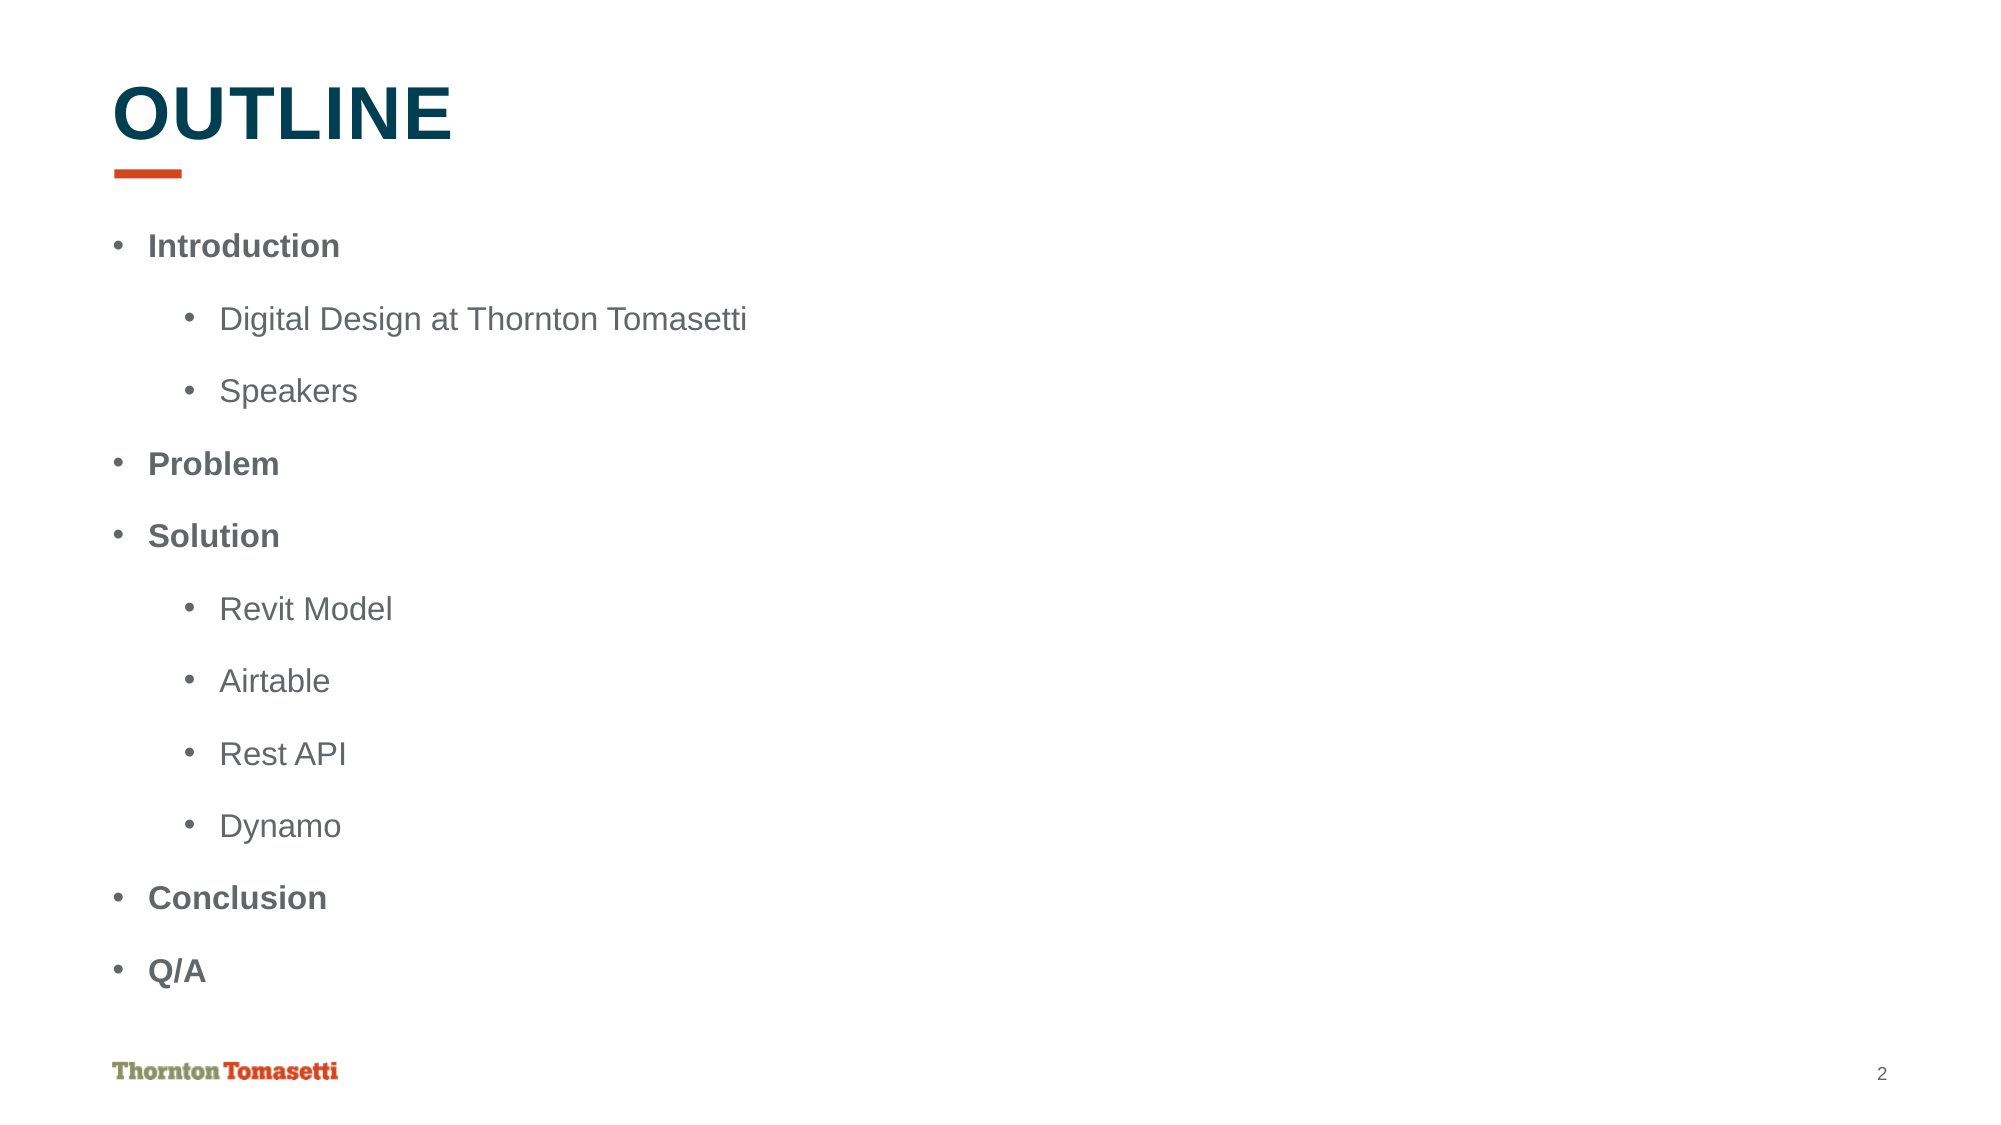

# outline

Introduction
Digital Design at Thornton Tomasetti
Speakers
Problem
Solution
Revit Model
Airtable
Rest API
Dynamo
Conclusion
Q/A

2